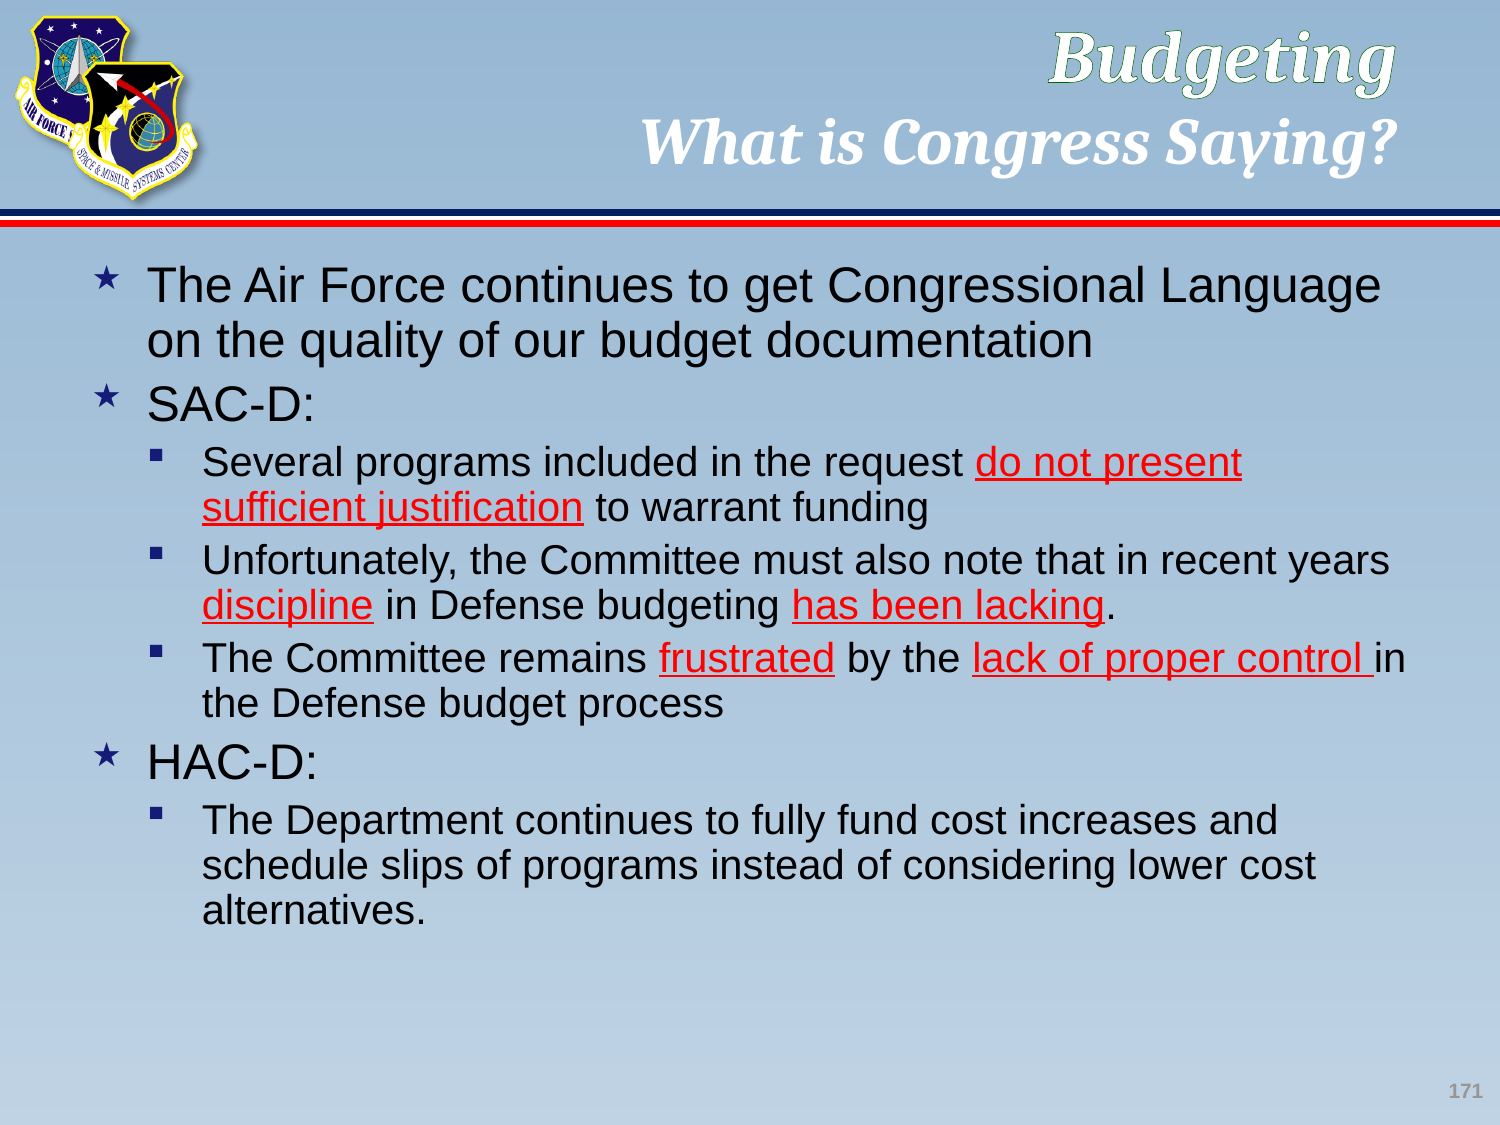

# Budgeting What is Congress Saying?
The Air Force continues to get Congressional Language on the quality of our budget documentation
SAC-D:
Several programs included in the request do not present sufficient justification to warrant funding
Unfortunately, the Committee must also note that in recent years discipline in Defense budgeting has been lacking.
The Committee remains frustrated by the lack of proper control in the Defense budget process
HAC-D:
The Department continues to fully fund cost increases and schedule slips of programs instead of considering lower cost alternatives.

171